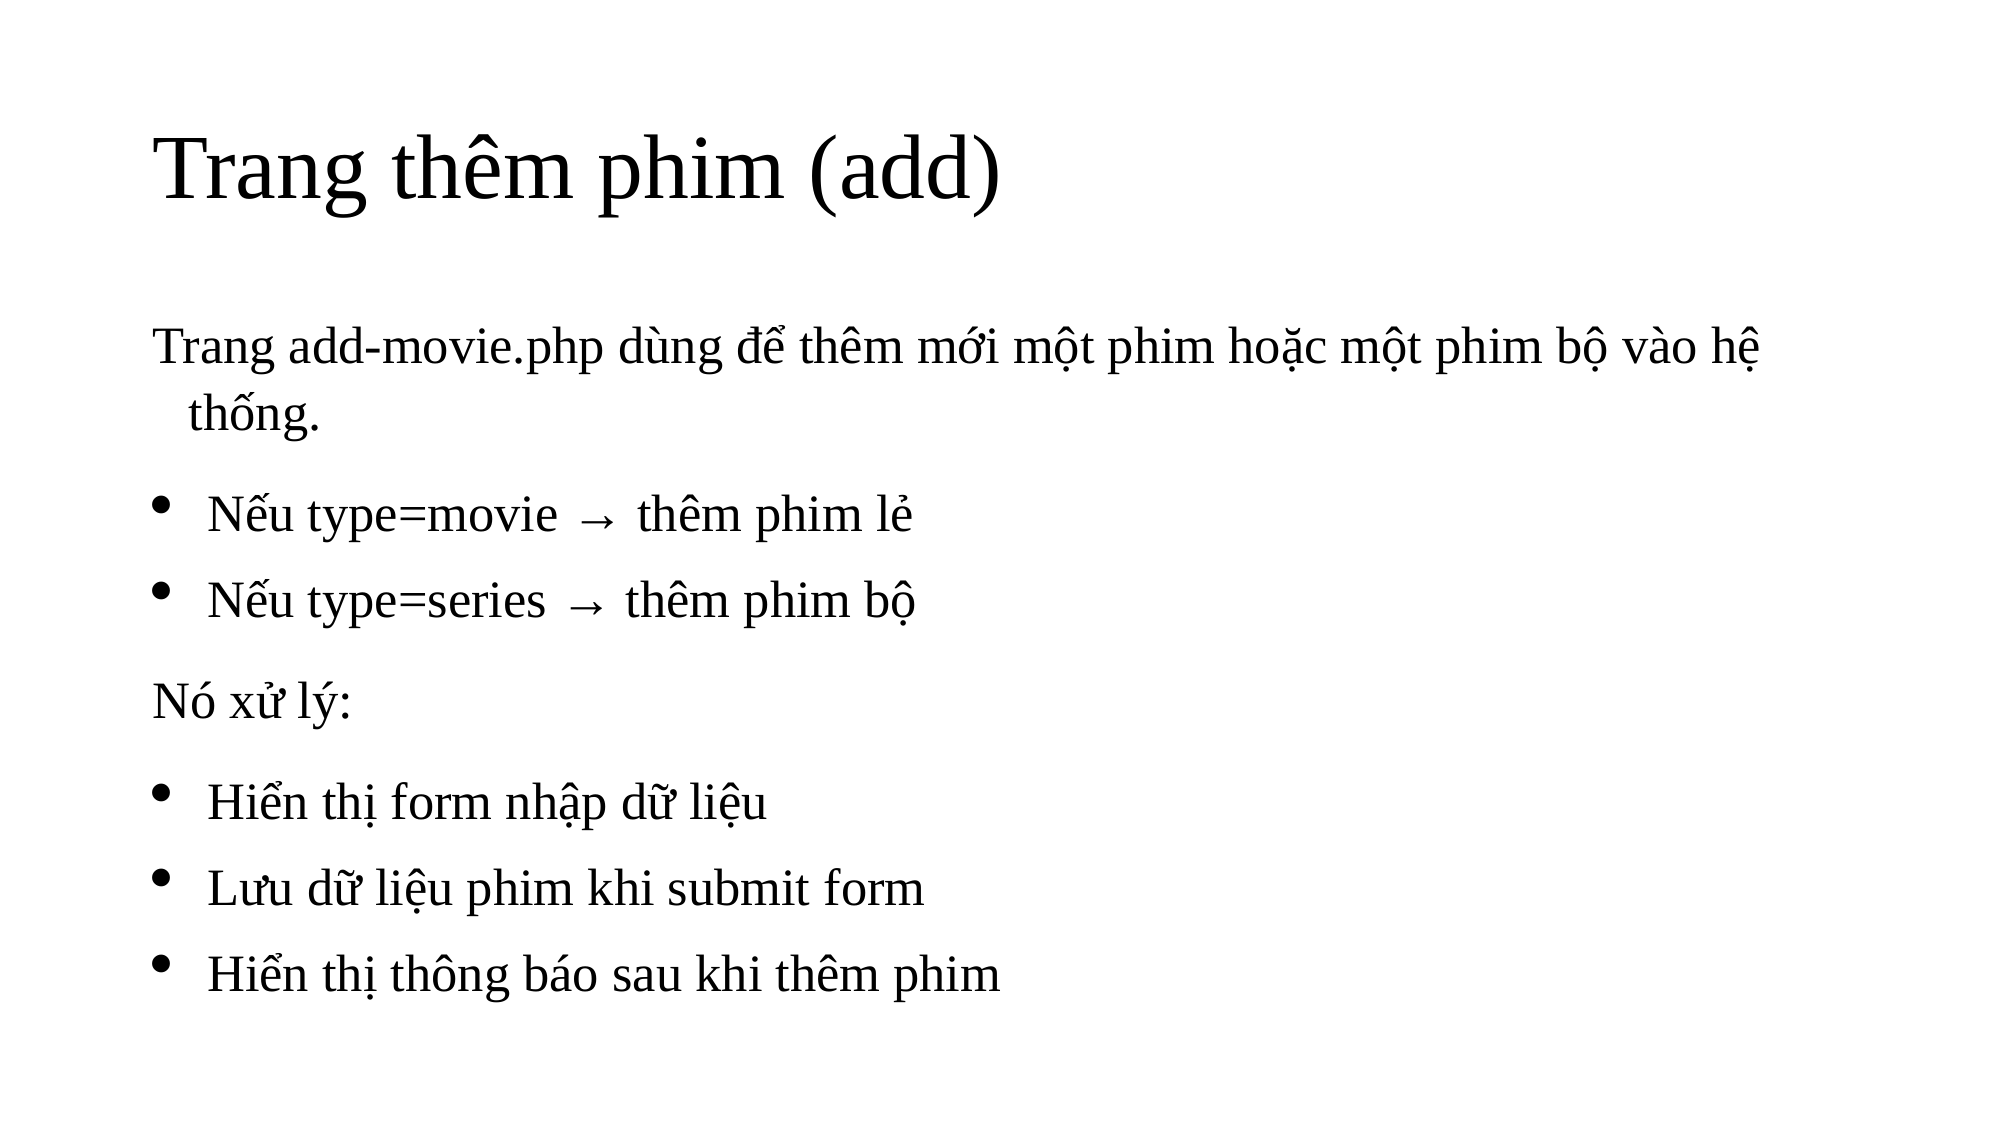

# Trang thêm phim (add)
Trang add-movie.php dùng để thêm mới một phim hoặc một phim bộ vào hệ thống.
Nếu type=movie → thêm phim lẻ
Nếu type=series → thêm phim bộ
Nó xử lý:
Hiển thị form nhập dữ liệu
Lưu dữ liệu phim khi submit form
Hiển thị thông báo sau khi thêm phim